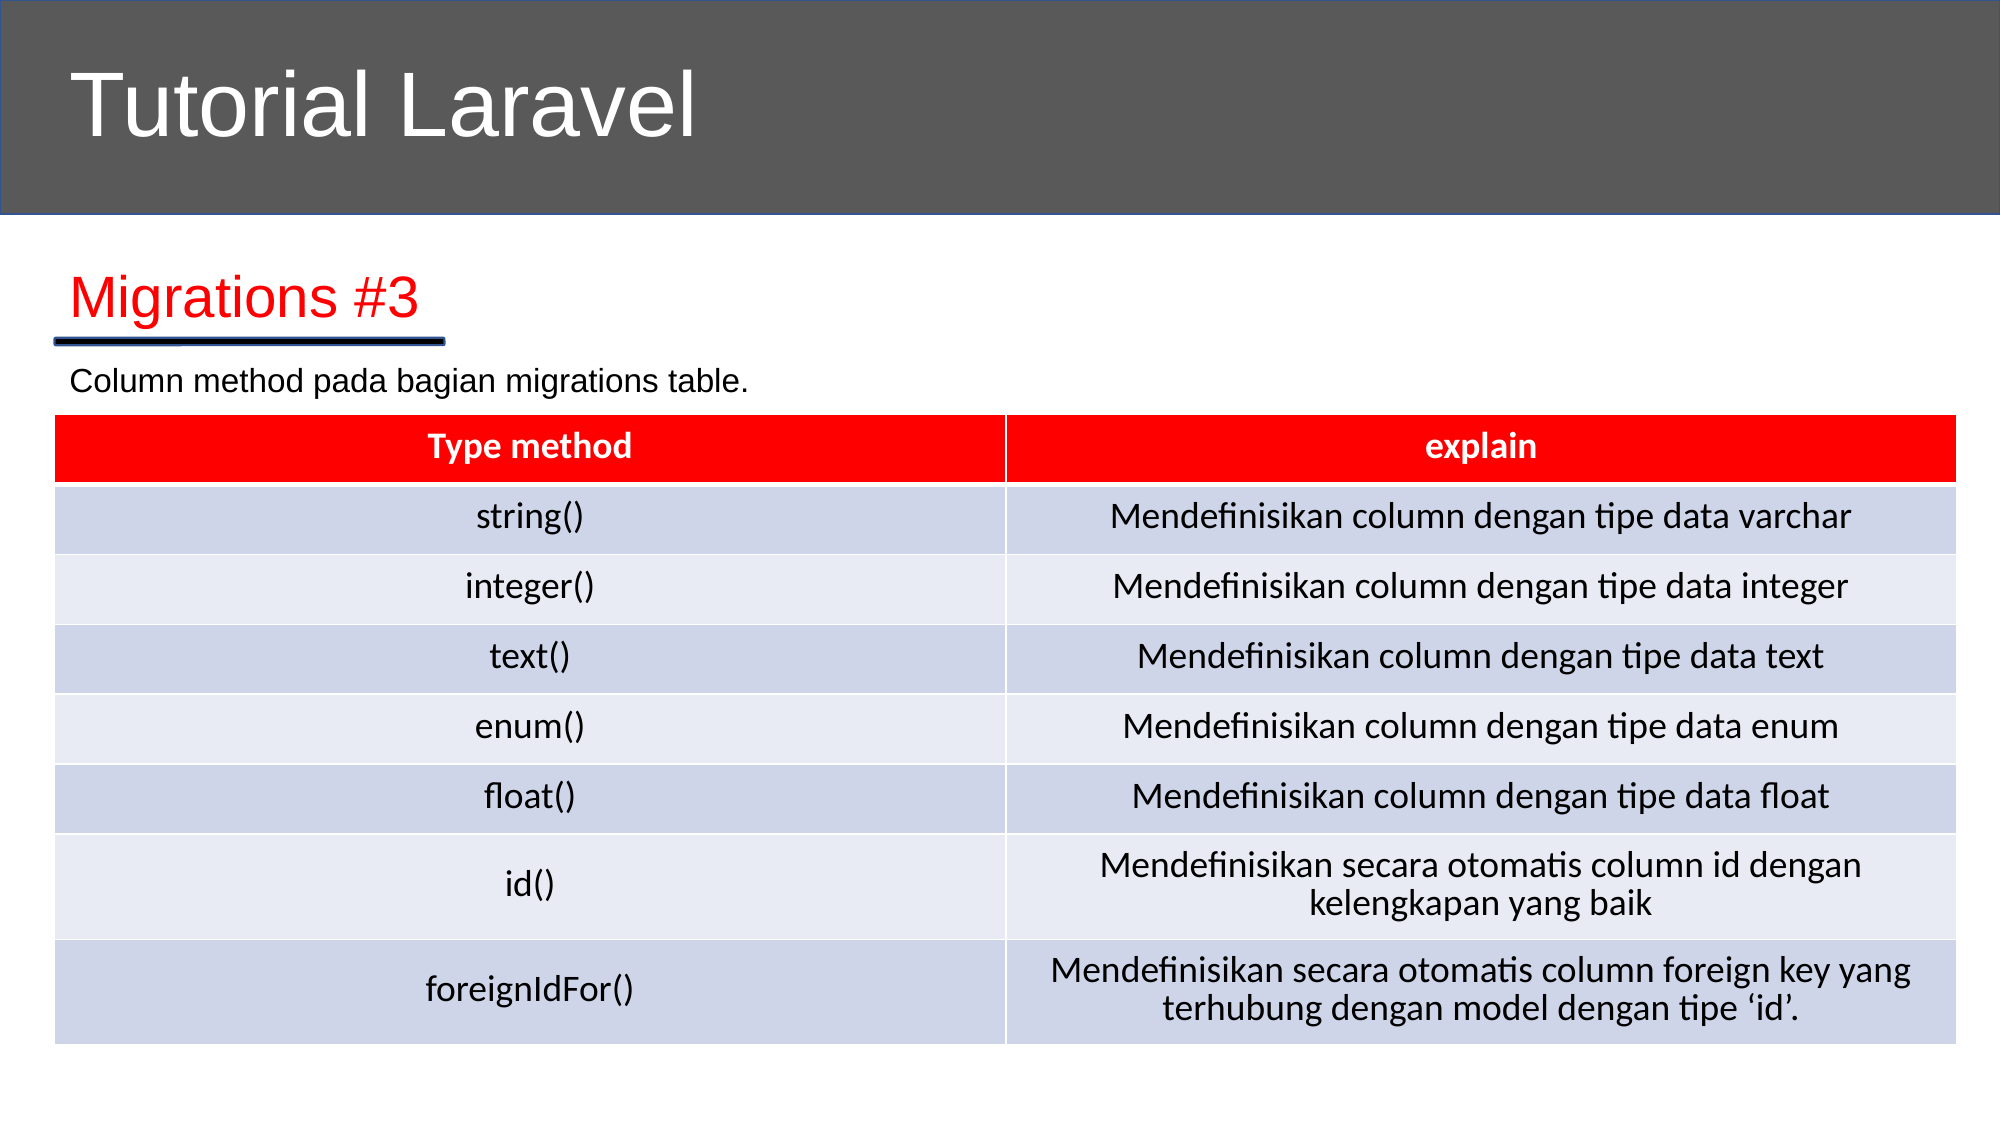

Tutorial Laravel
Migrations #3

Column method pada bagian migrations table.
| Type method | explain |
| --- | --- |
| string() | Mendefinisikan column dengan tipe data varchar |
| integer() | Mendefinisikan column dengan tipe data integer |
| text() | Mendefinisikan column dengan tipe data text |
| enum() | Mendefinisikan column dengan tipe data enum |
| float() | Mendefinisikan column dengan tipe data float |
| id() | Mendefinisikan secara otomatis column id dengan kelengkapan yang baik |
| foreignIdFor() | Mendefinisikan secara otomatis column foreign key yang terhubung dengan model dengan tipe ‘id’. |